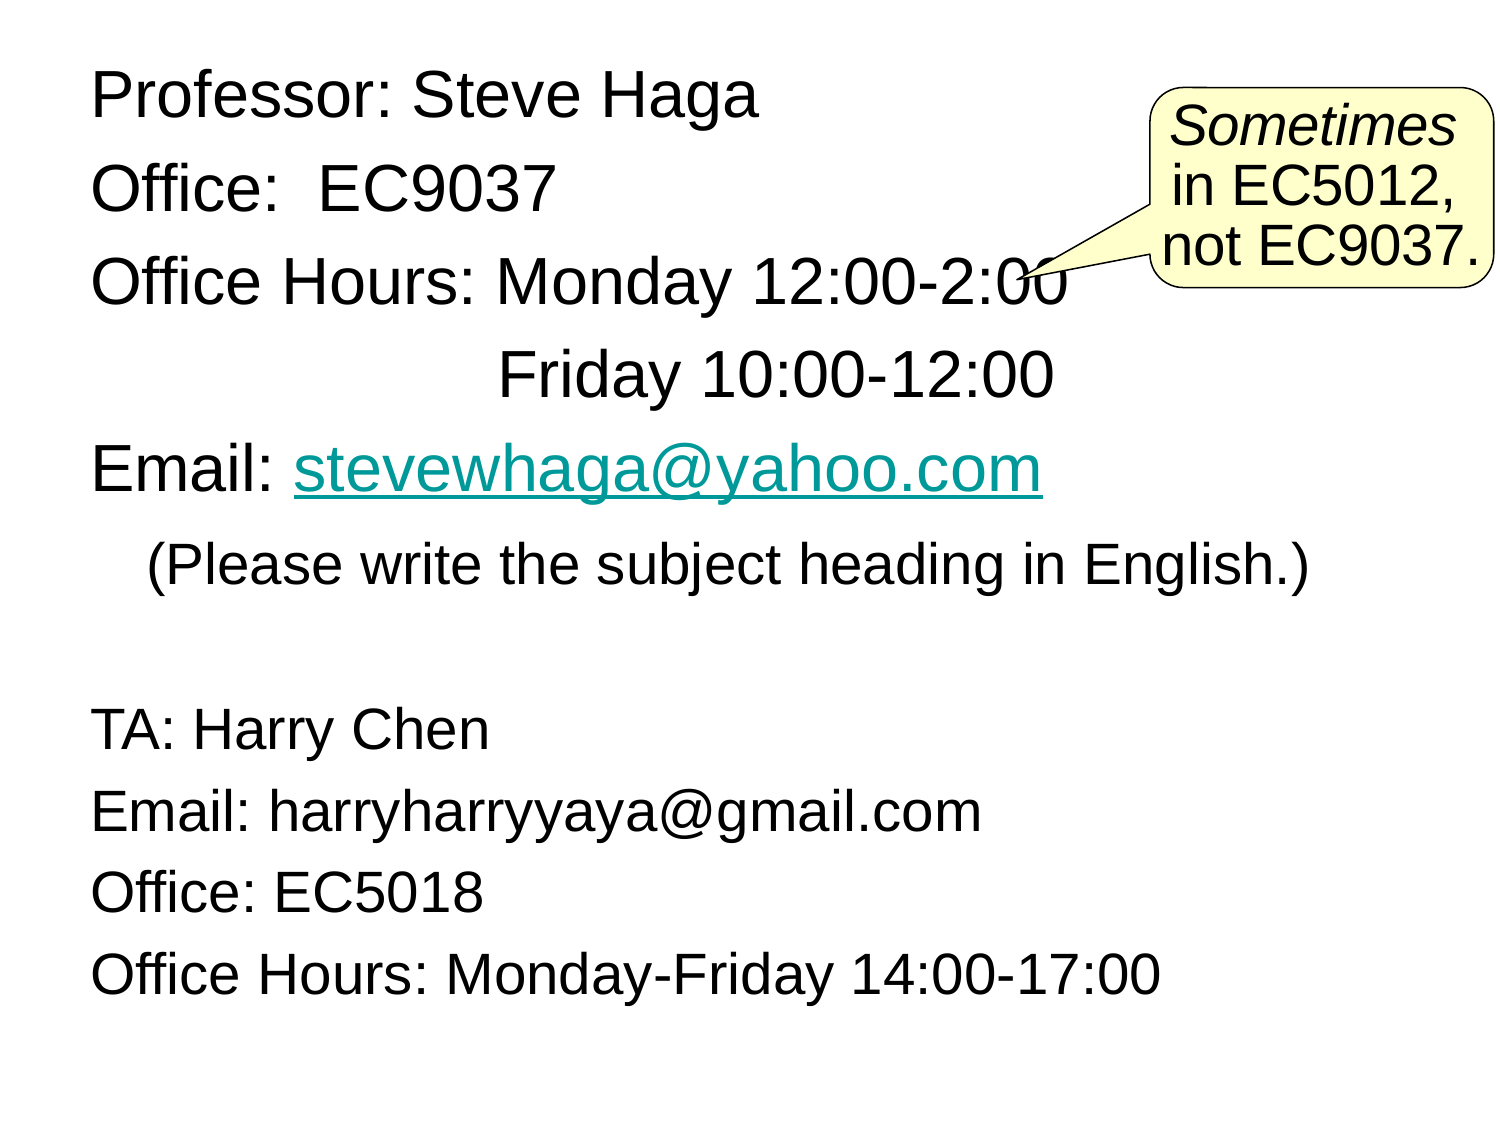

Professor: Steve Haga
Office:  EC9037
Office Hours: Monday 12:00-2:00
                      Friday 10:00-12:00
Email: stevewhaga@yahoo.com
	(Please write the subject heading in English.)

TA: Harry Chen
Email: harryharryyaya@gmail.com
Office: EC5018
Office Hours: Monday-Friday 14:00-17:00
Sometimes
in EC5012,
not EC9037.